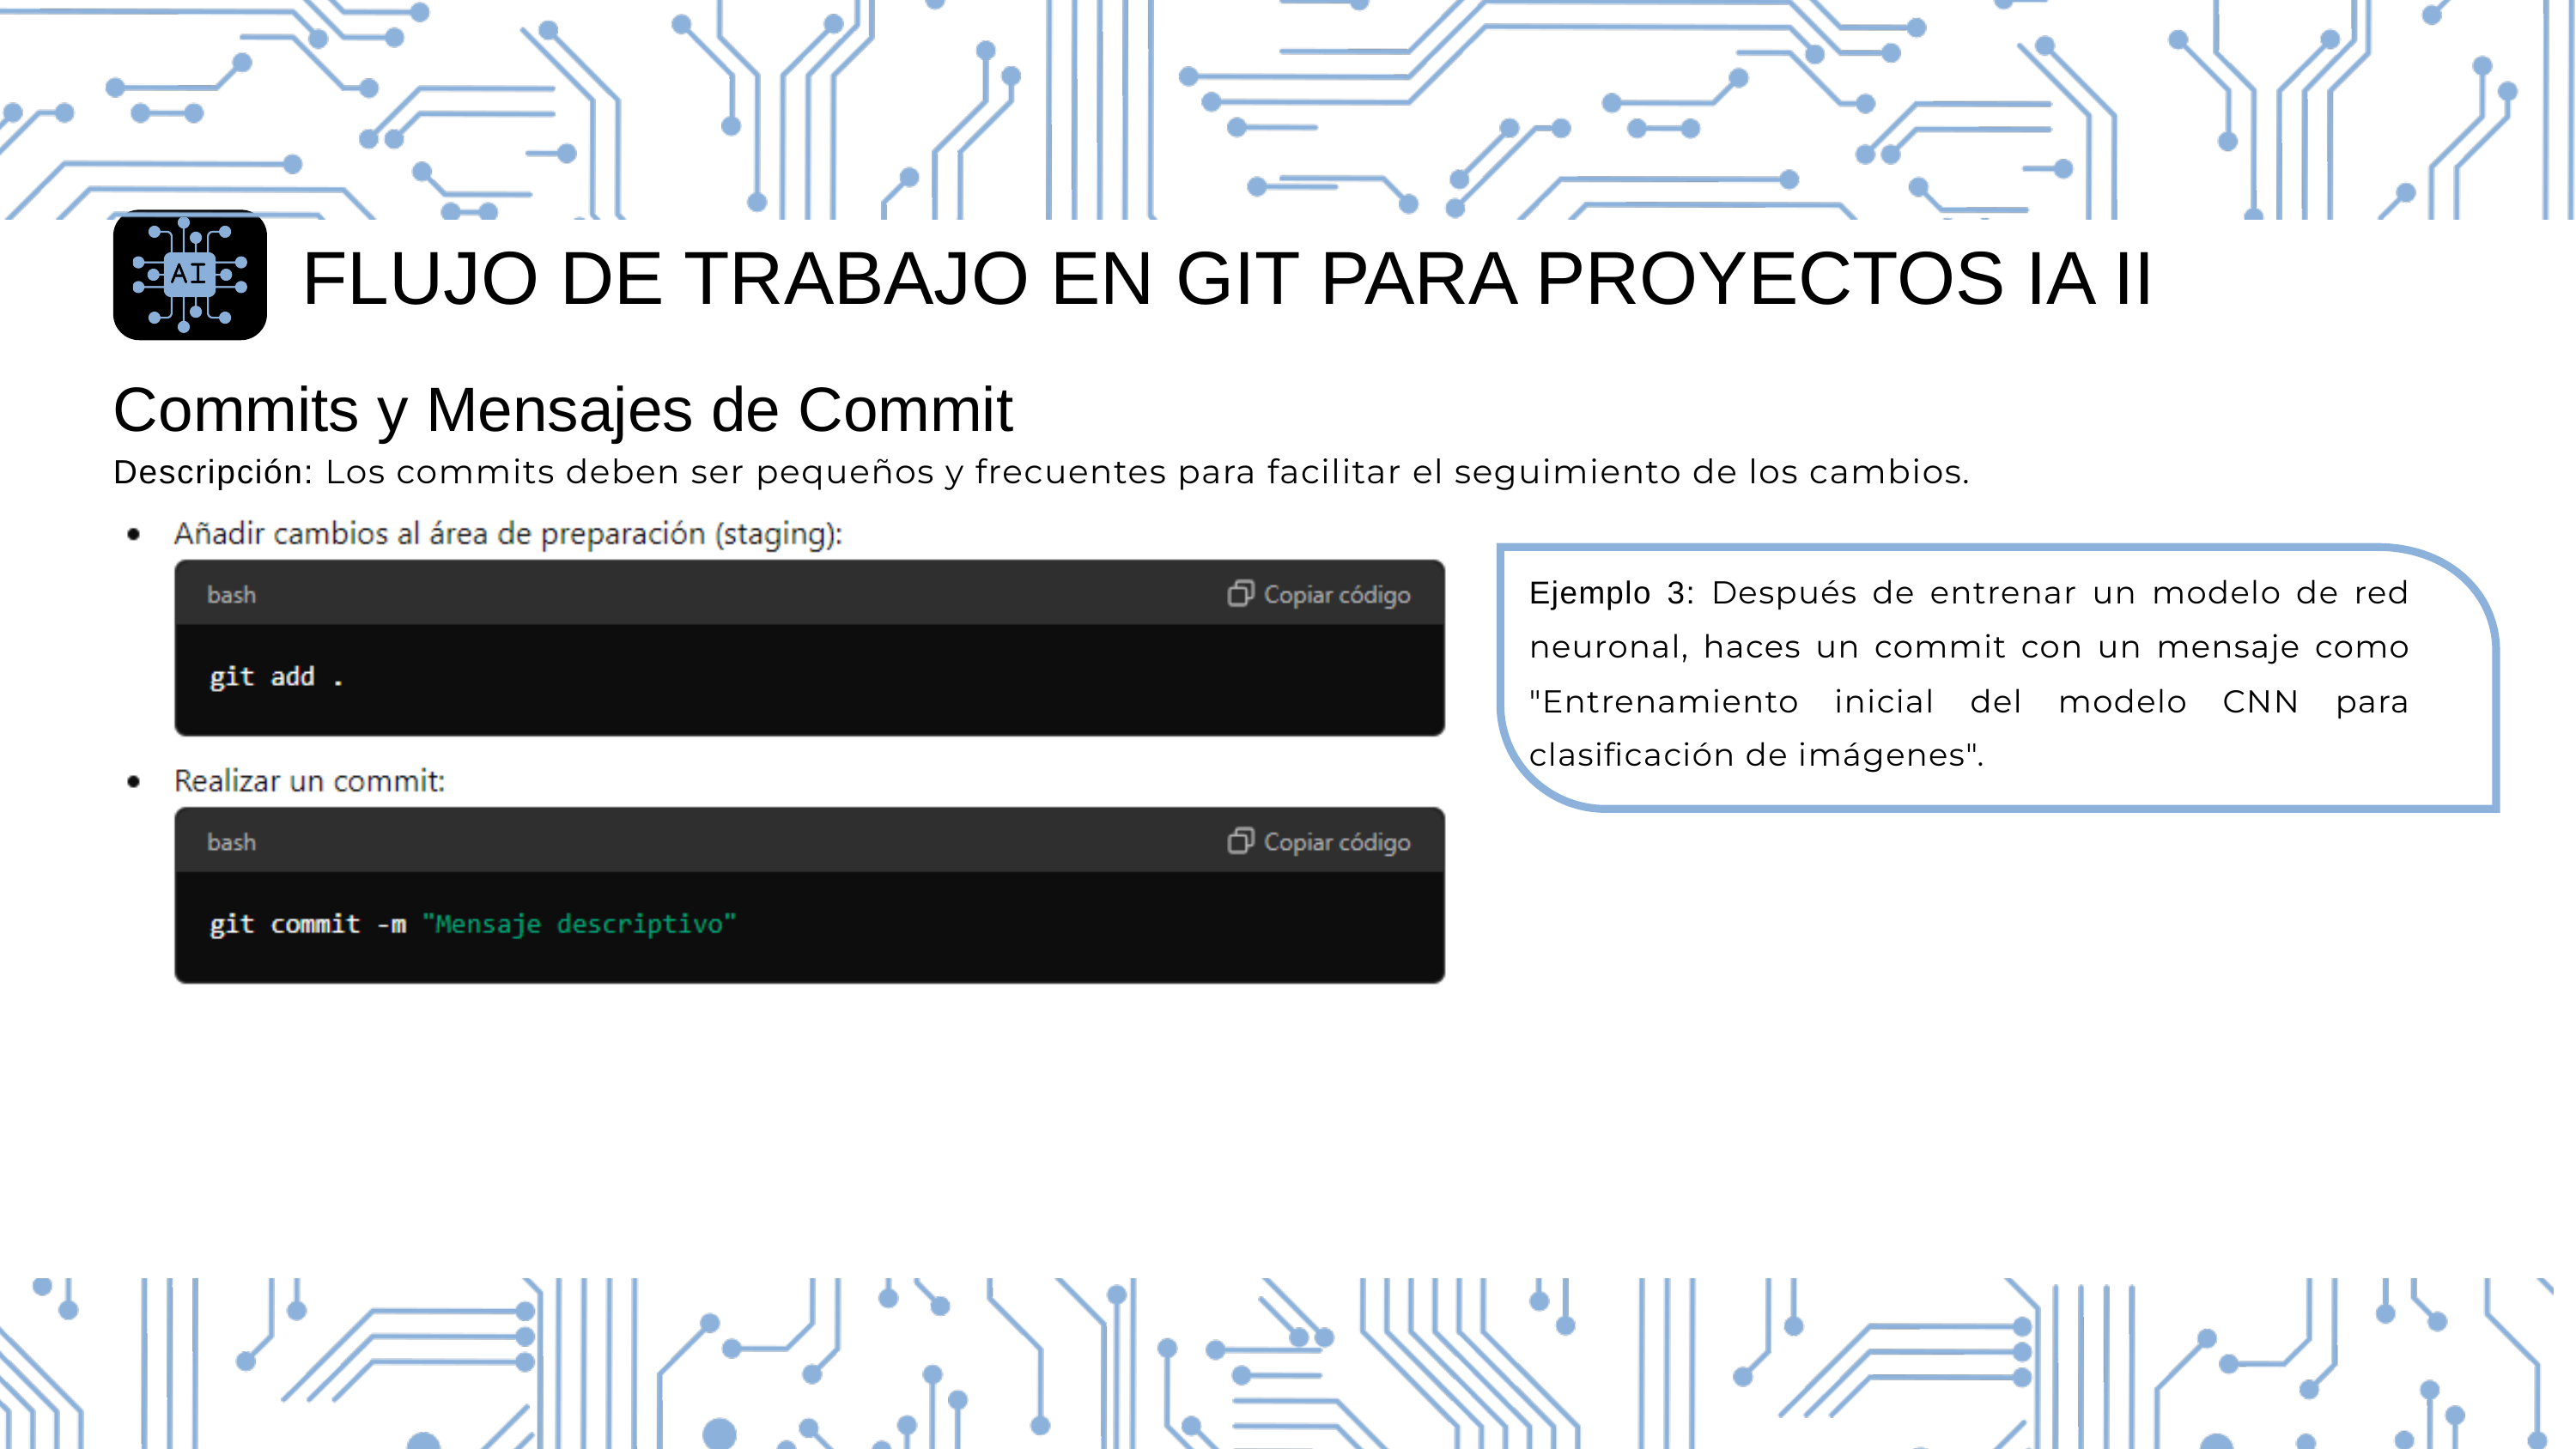

FLUJO DE TRABAJO EN GIT PARA PROYECTOS IA II

Commits y Mensajes de Commit
Descripción: Los commits deben ser pequeños y frecuentes para facilitar el seguimiento de los cambios.

Ejemplo 3: Después de entrenar un modelo de red neuronal, haces un commit con un mensaje como "Entrenamiento inicial del modelo CNN para clasificación de imágenes".